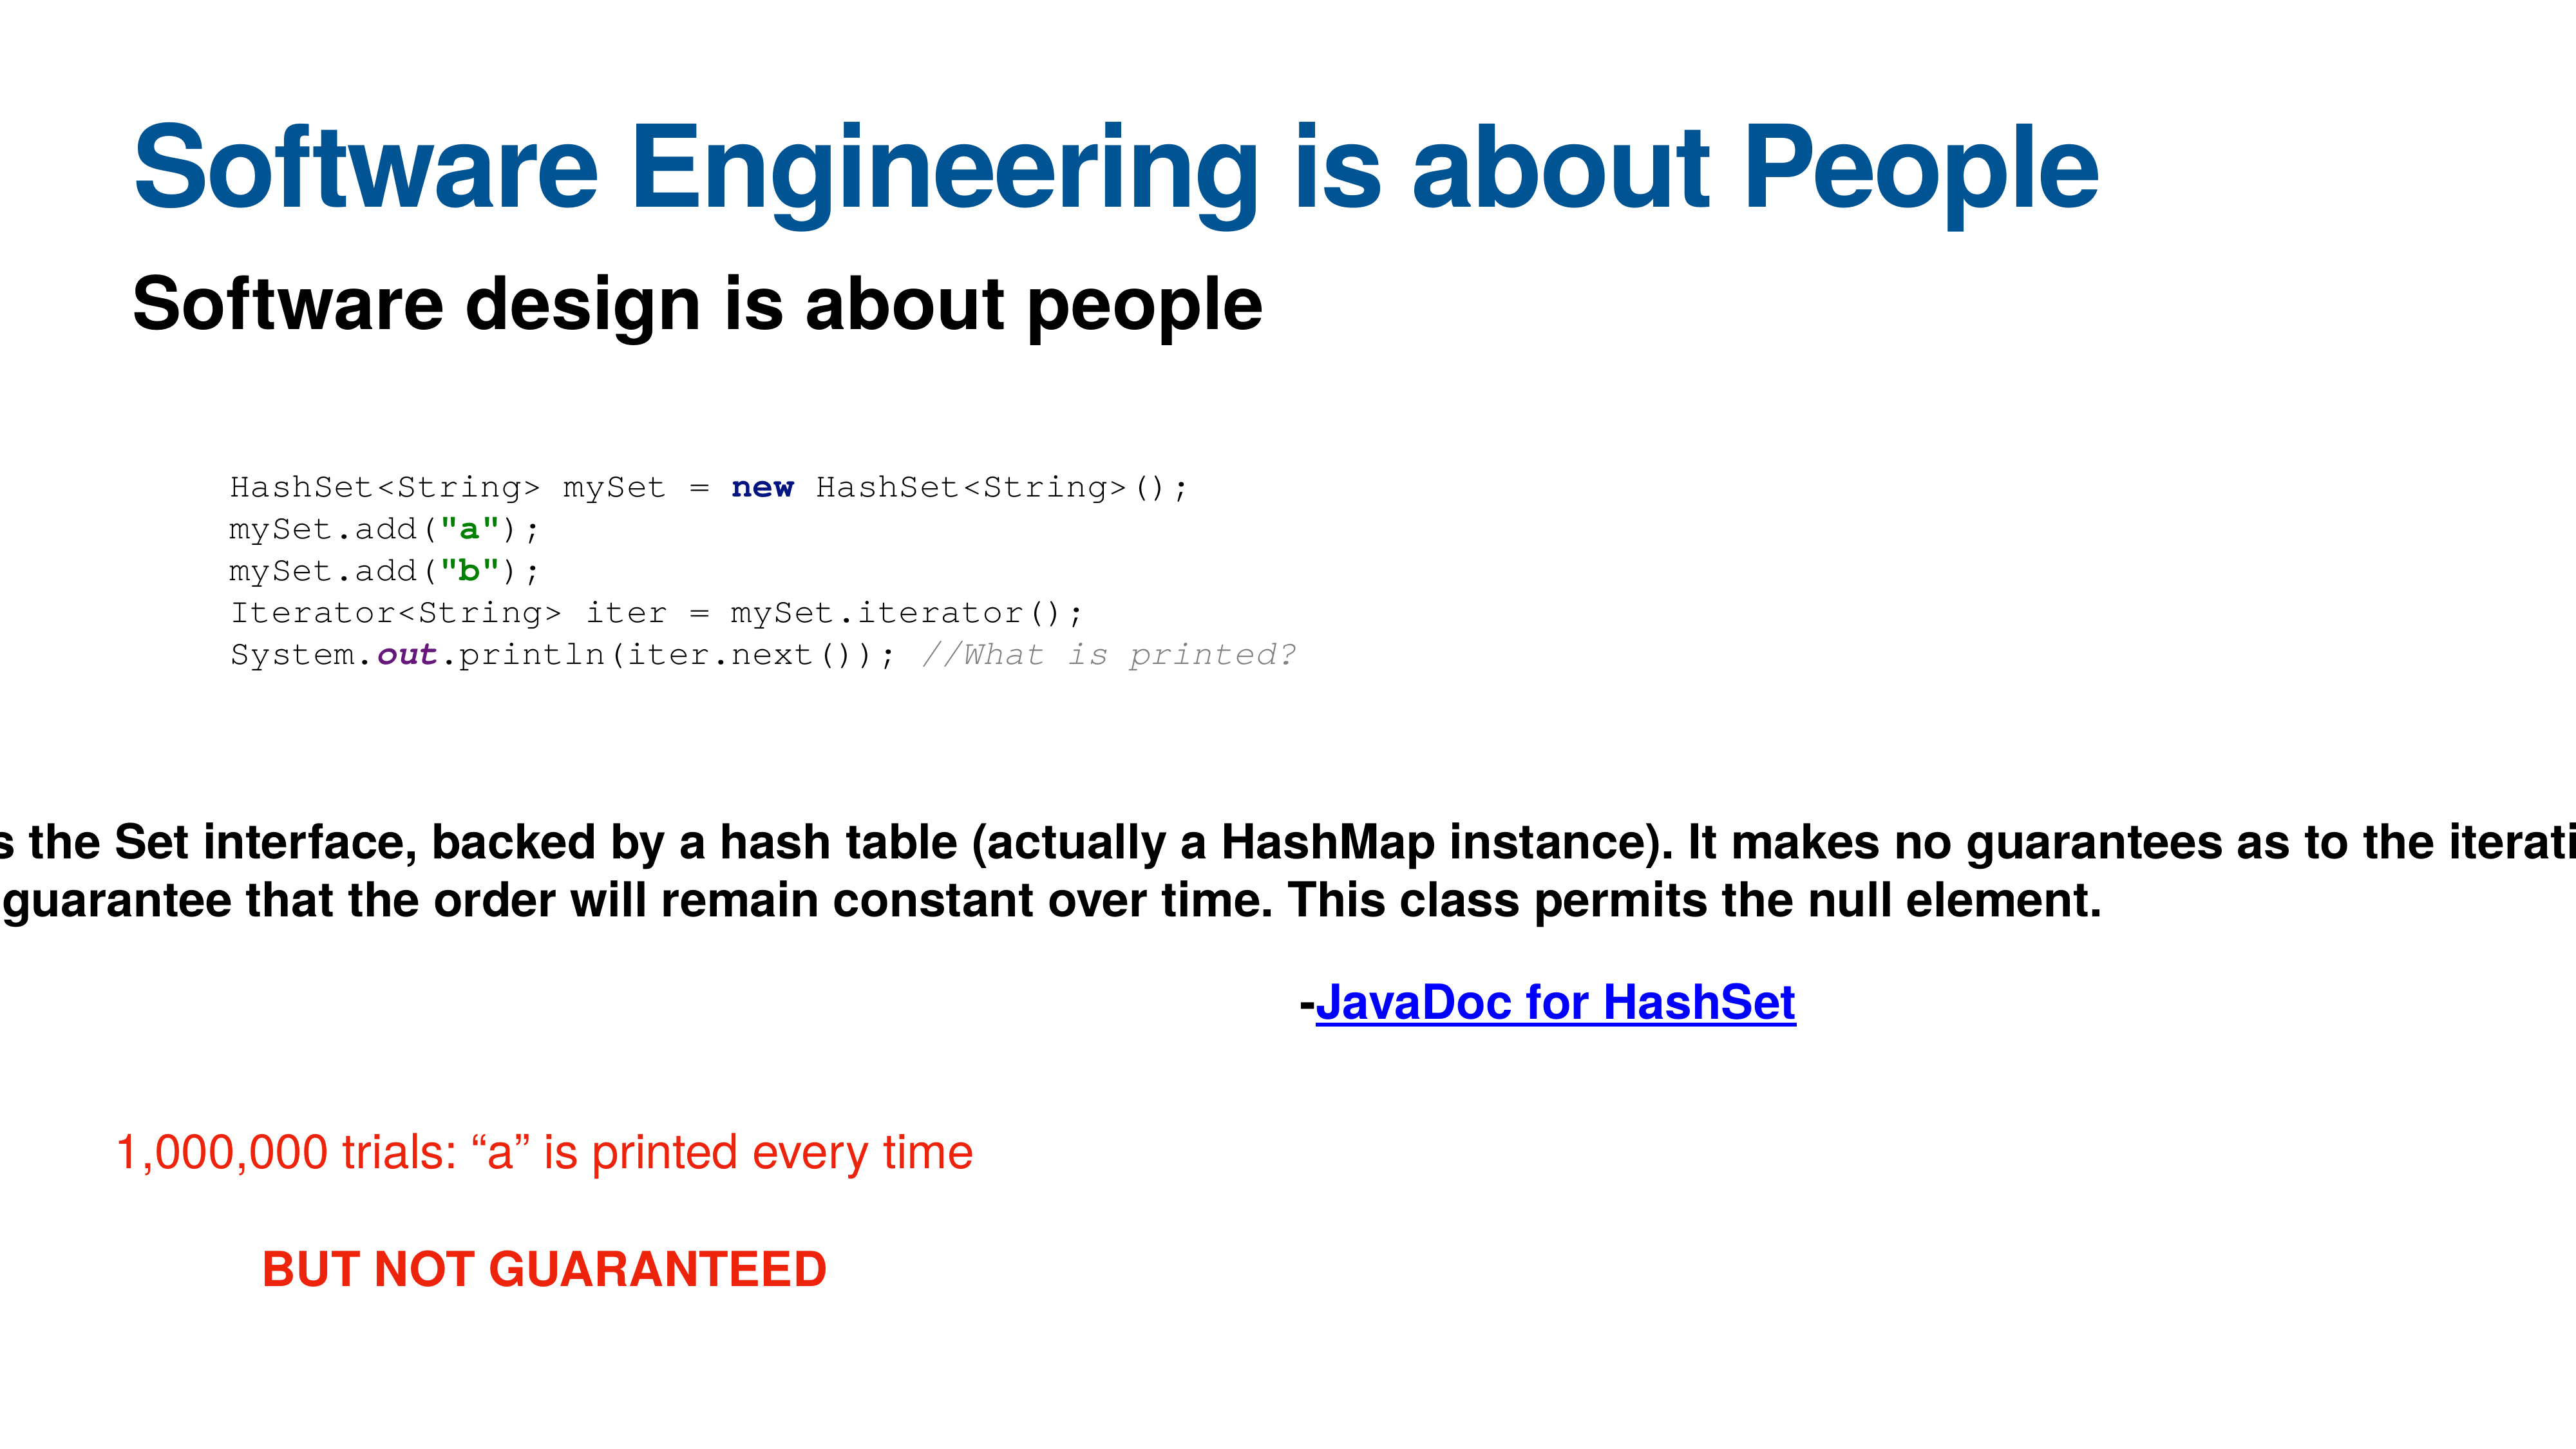

# Software Engineering is about People
Software design is about people
HashSet<String> mySet = new HashSet<String>();
mySet.add("a");
mySet.add("b");
Iterator<String> iter = mySet.iterator();
System.out.println(iter.next()); //What is printed?

This class implements the Set interface, backed by a hash table (actually a HashMap instance). It makes no guarantees as to the iteration order of the set; in particular, it does not guarantee that the order will remain constant over time. This class permits the null element.
-JavaDoc for HashSet
1,000,000 trials: “a” is printed every time
BUT NOT GUARANTEED